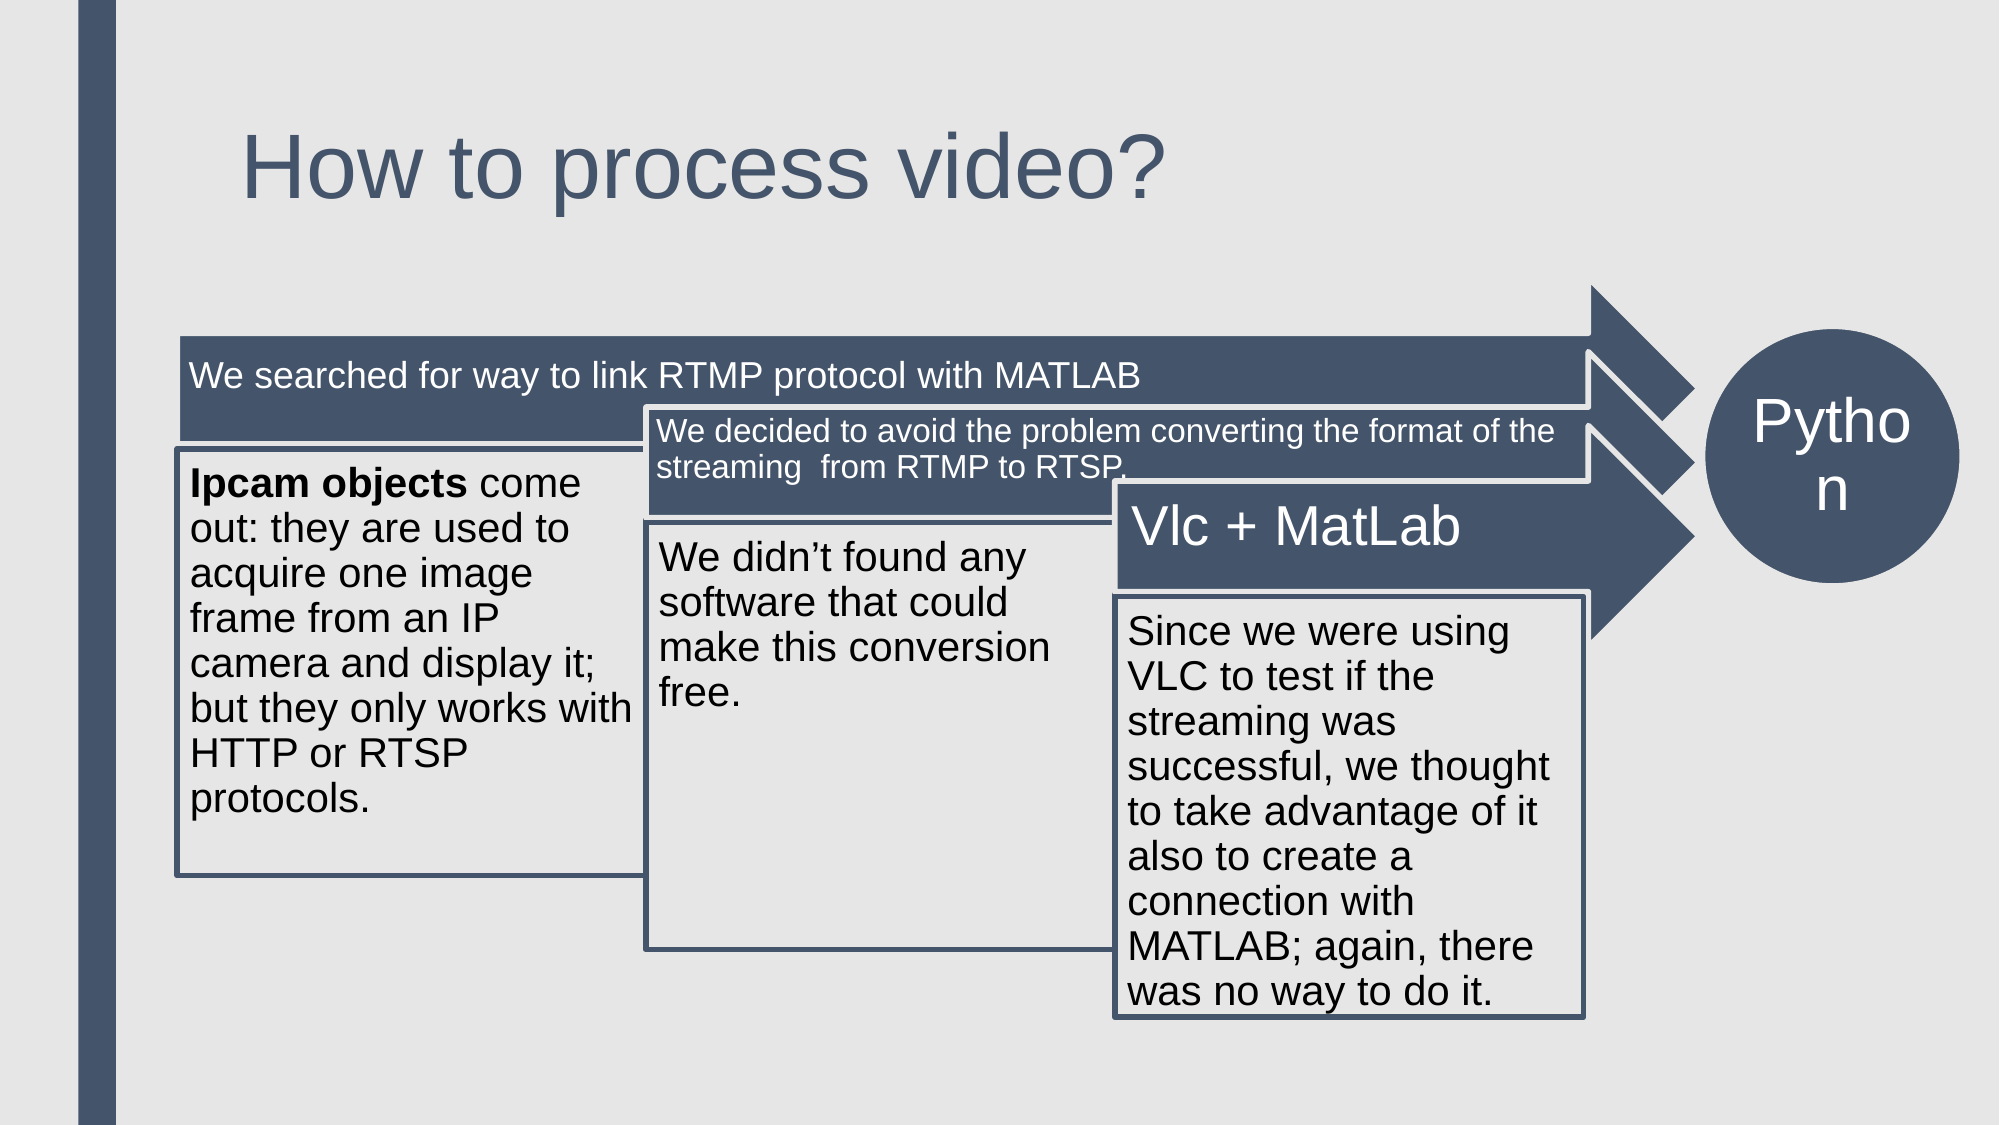

# How to process video?
Python
We searched for way to link RTMP protocol with MATLAB
Ipcam objects come out: they are used to acquire one image frame from an IP camera and display it; but they only works with HTTP or RTSP protocols.
We decided to avoid the problem converting the format of the streaming  from RTMP to RTSP.
We didn’t found any software that could make this conversion free.
Vlc + MatLab
Since we were using VLC to test if the streaming was successful, we thought to take advantage of it also to create a connection with MATLAB; again, there was no way to do it.